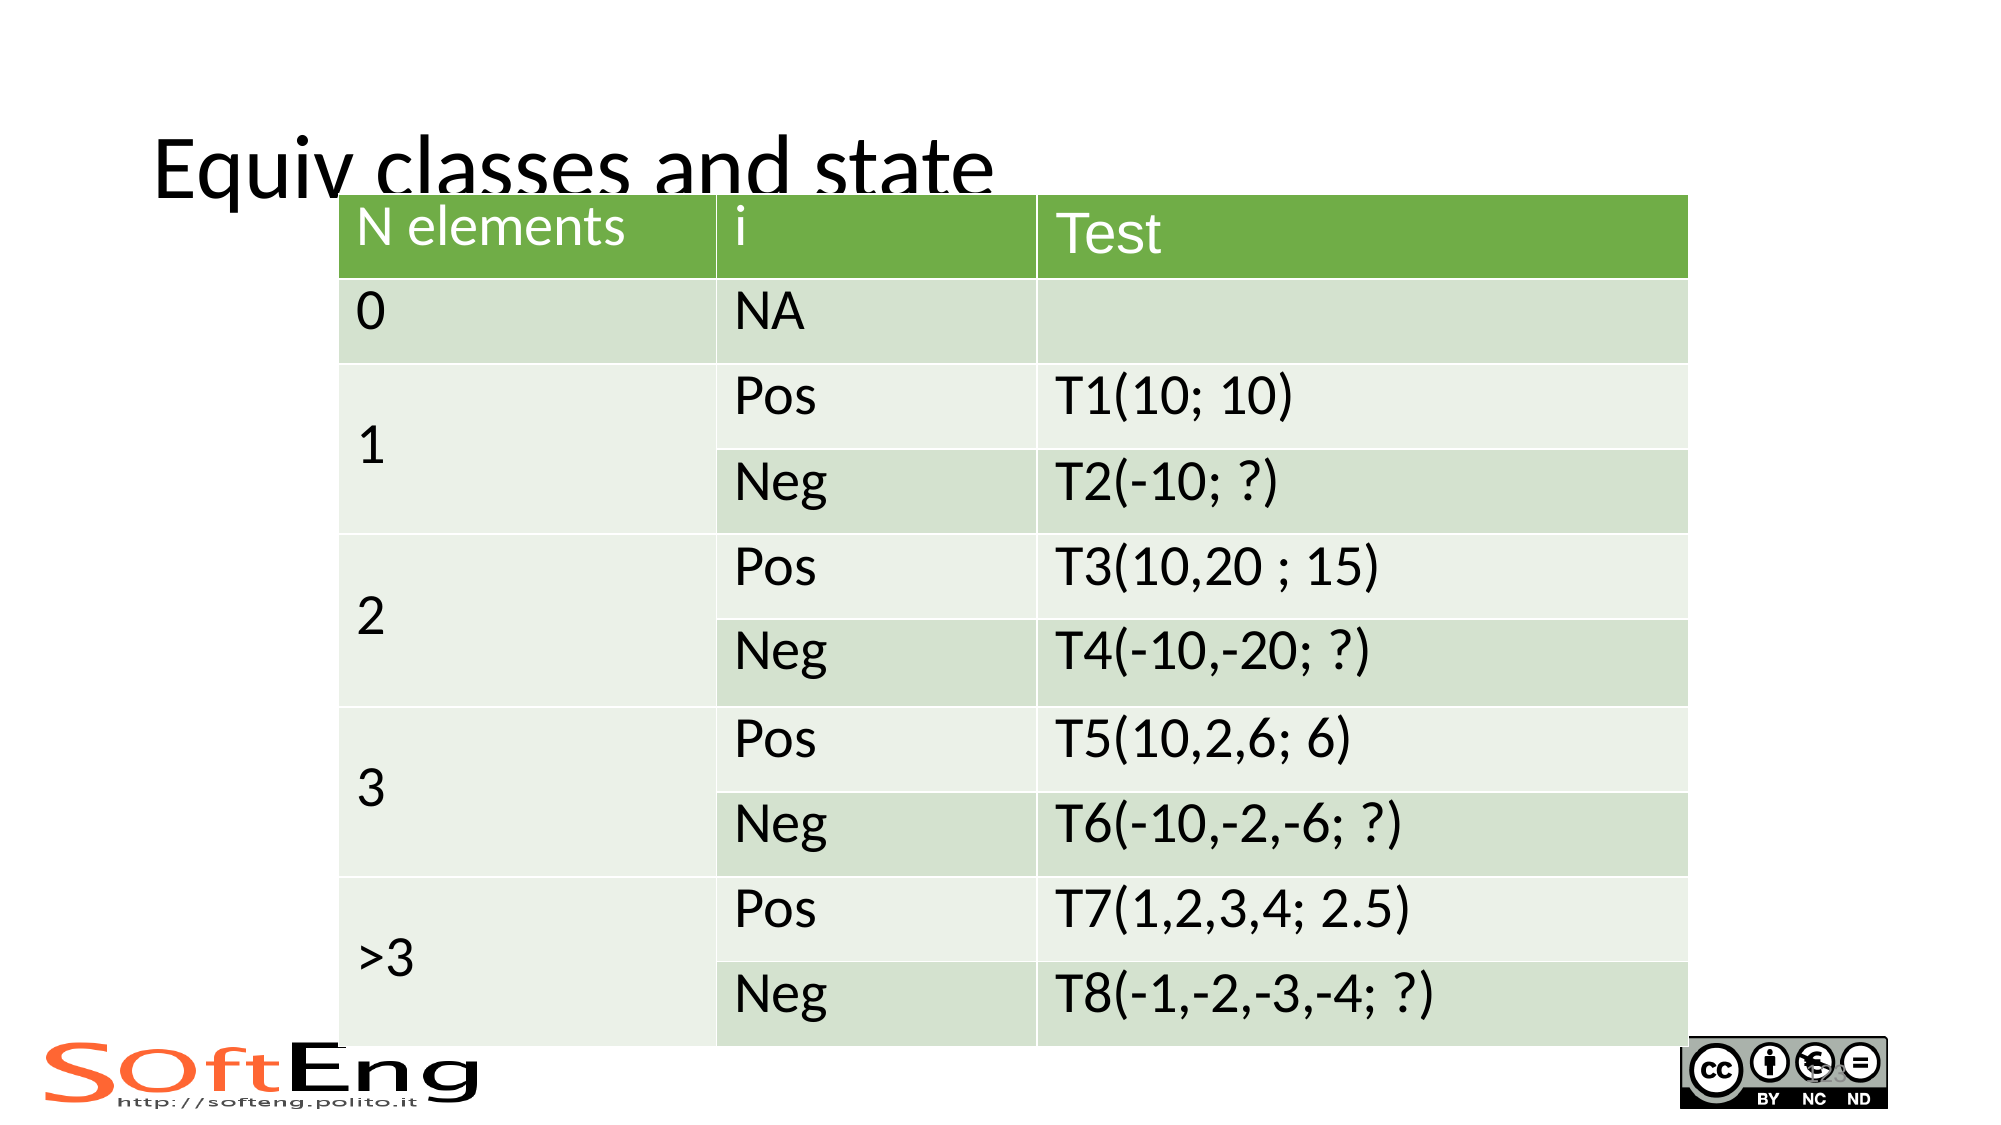

# Equiv classes and state
| N elements | i | Test |
| --- | --- | --- |
| 0 | NA |  |
| 1 | Pos | T1(10; 10) |
|  | Neg | T2(-10; ?) |
| 2 | Pos | T3(10,20 ; 15) |
|  | Neg | T4(-10,-20; ?) |
| 3 | Pos | T5(10,2,6; 6) |
|  | Neg | T6(-10,-2,-6; ?) |
| >3 | Pos | T7(1,2,3,4; 2.5) |
|  | Neg | T8(-1,-2,-3,-4; ?) |
123